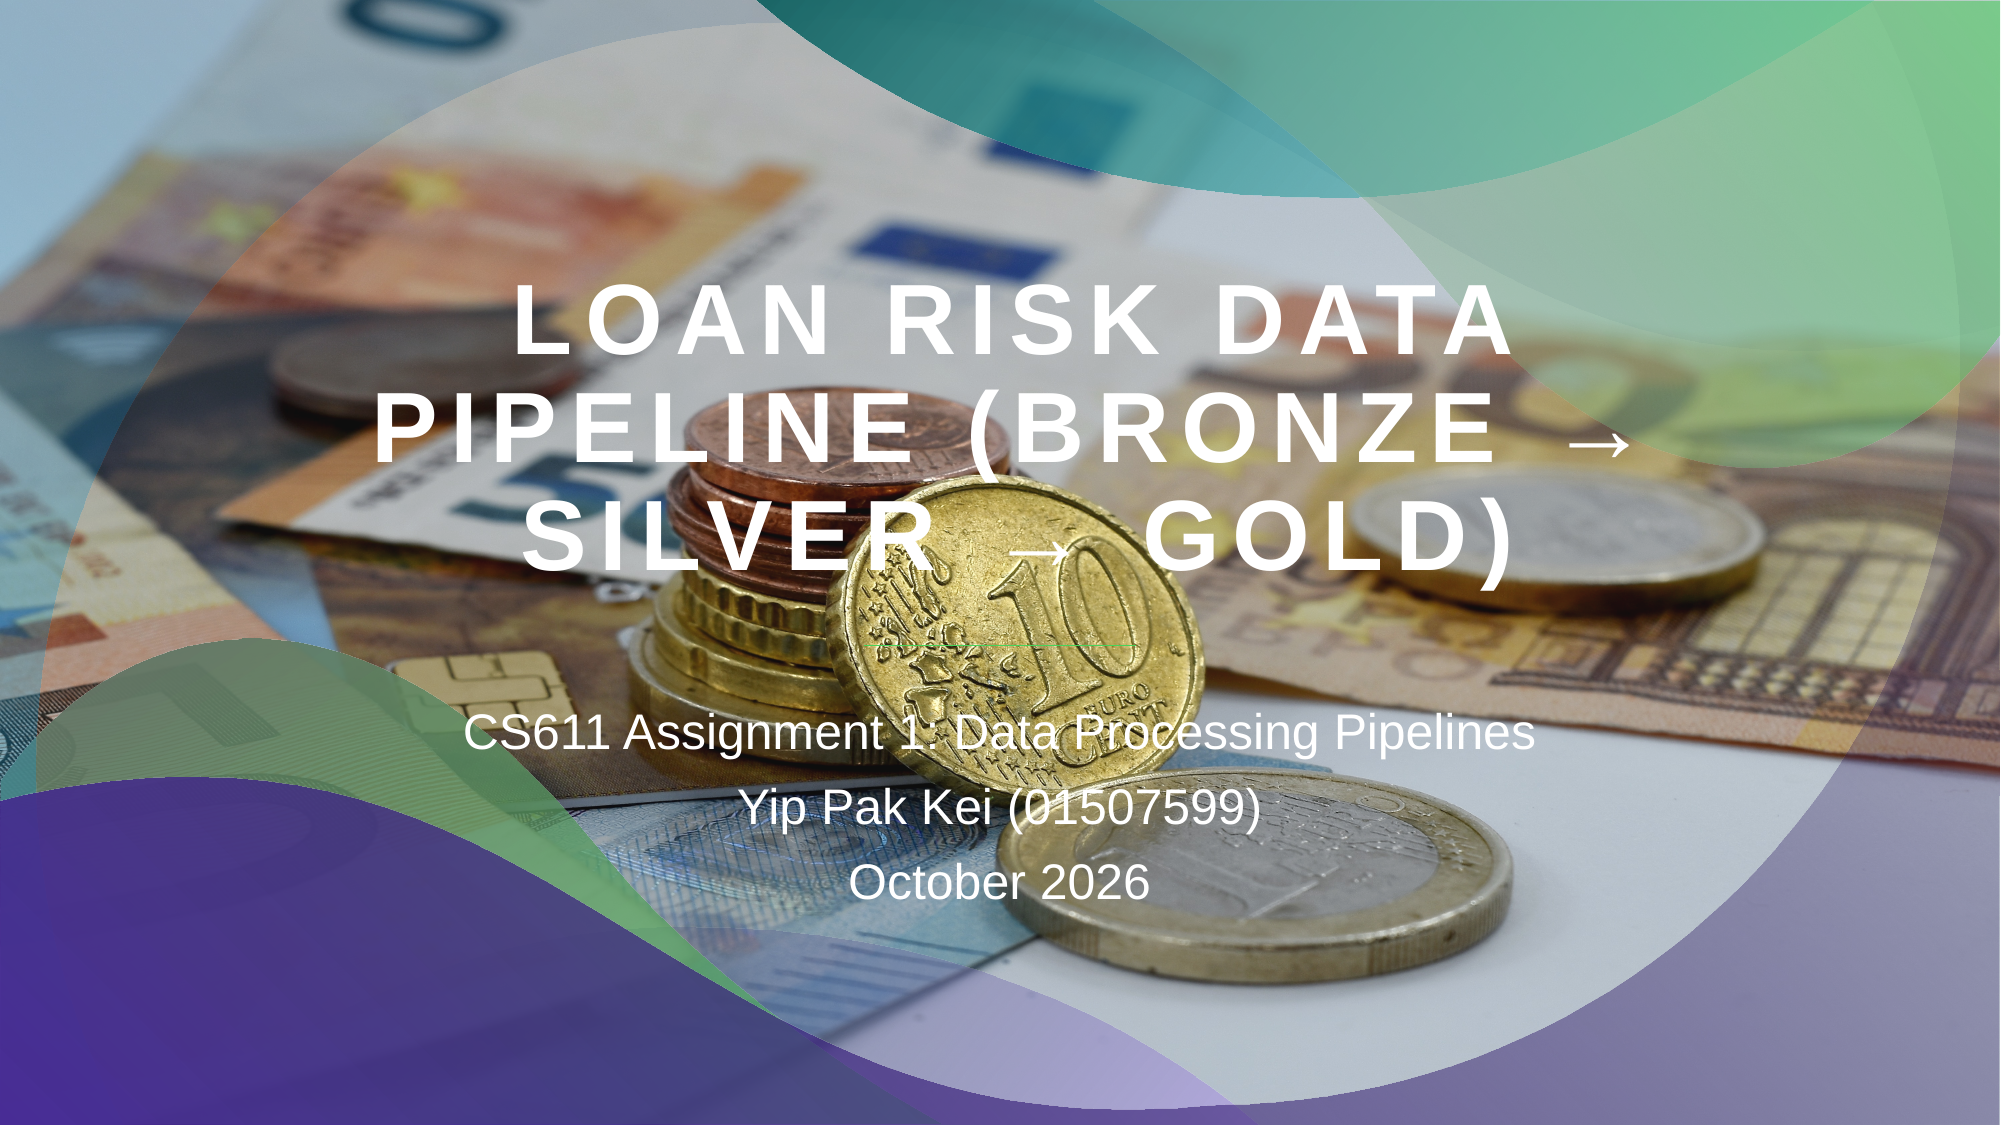

# Loan Risk Data Pipeline (Bronze → Silver → Gold)
CS611 Assignment 1: Data Processing Pipelines
Yip Pak Kei (01507599)
October 2026